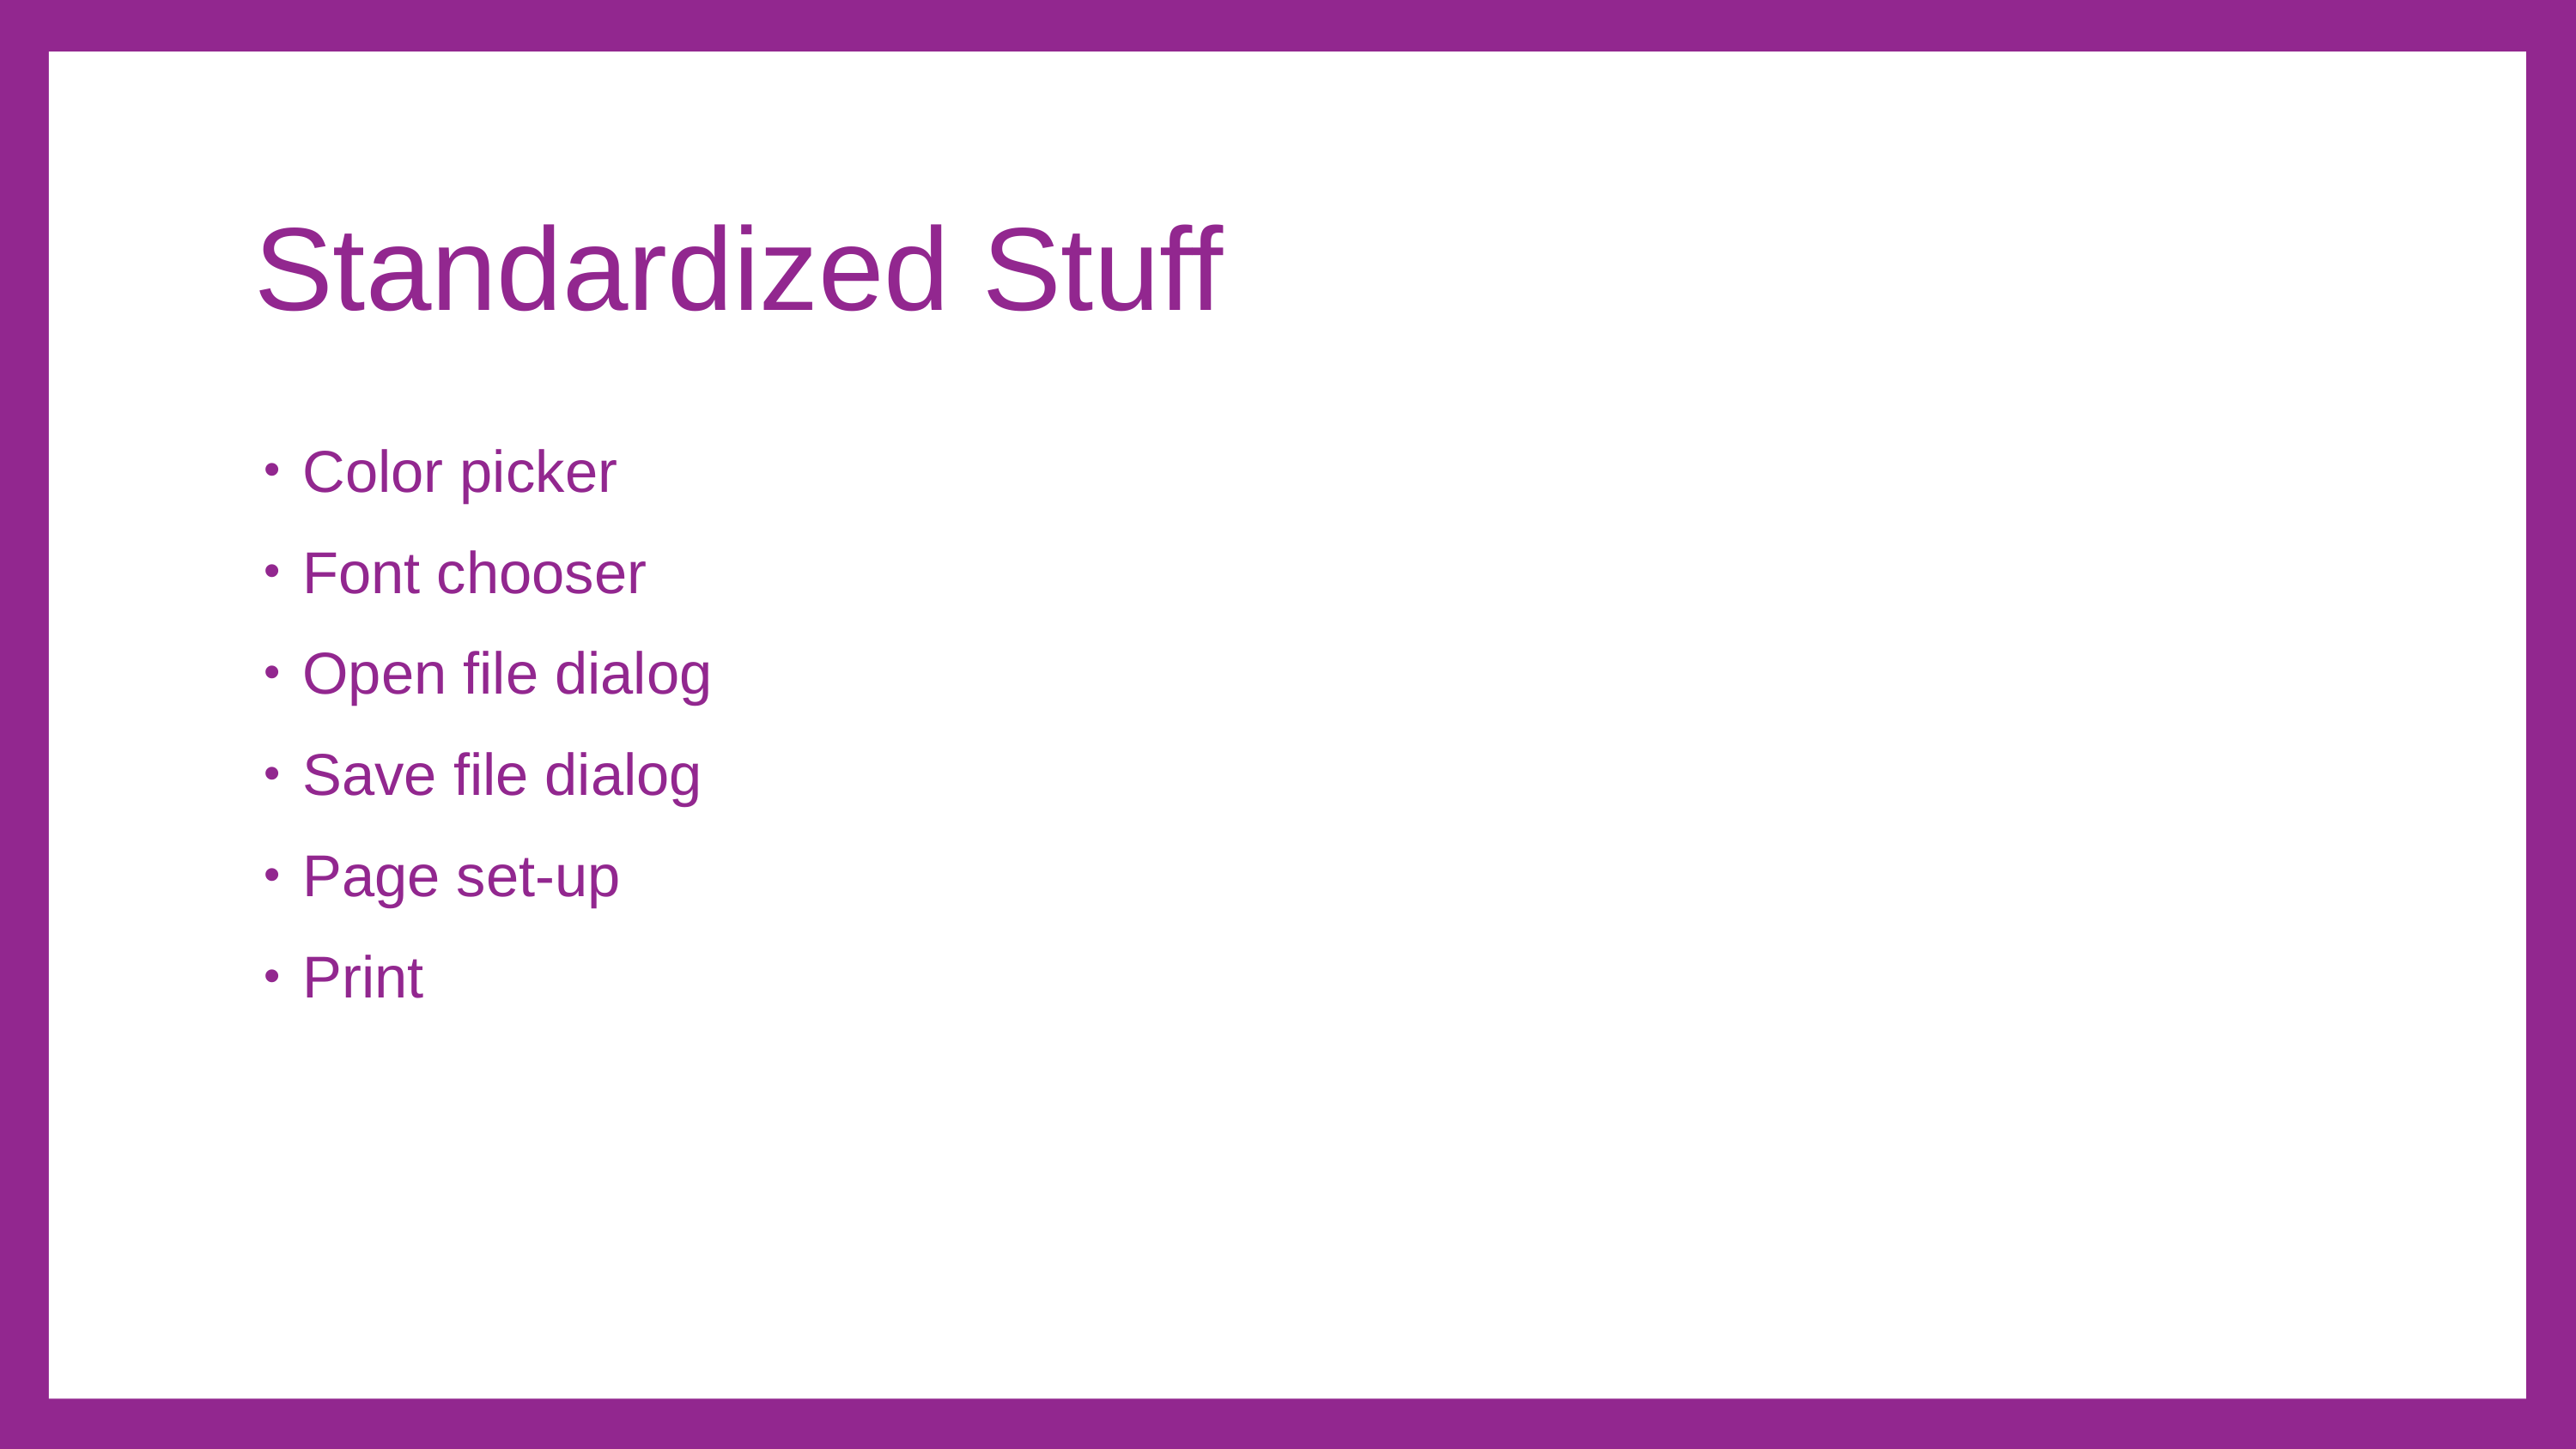

# Standardized Stuff
Color picker
Font chooser
Open file dialog
Save file dialog
Page set-up
Print